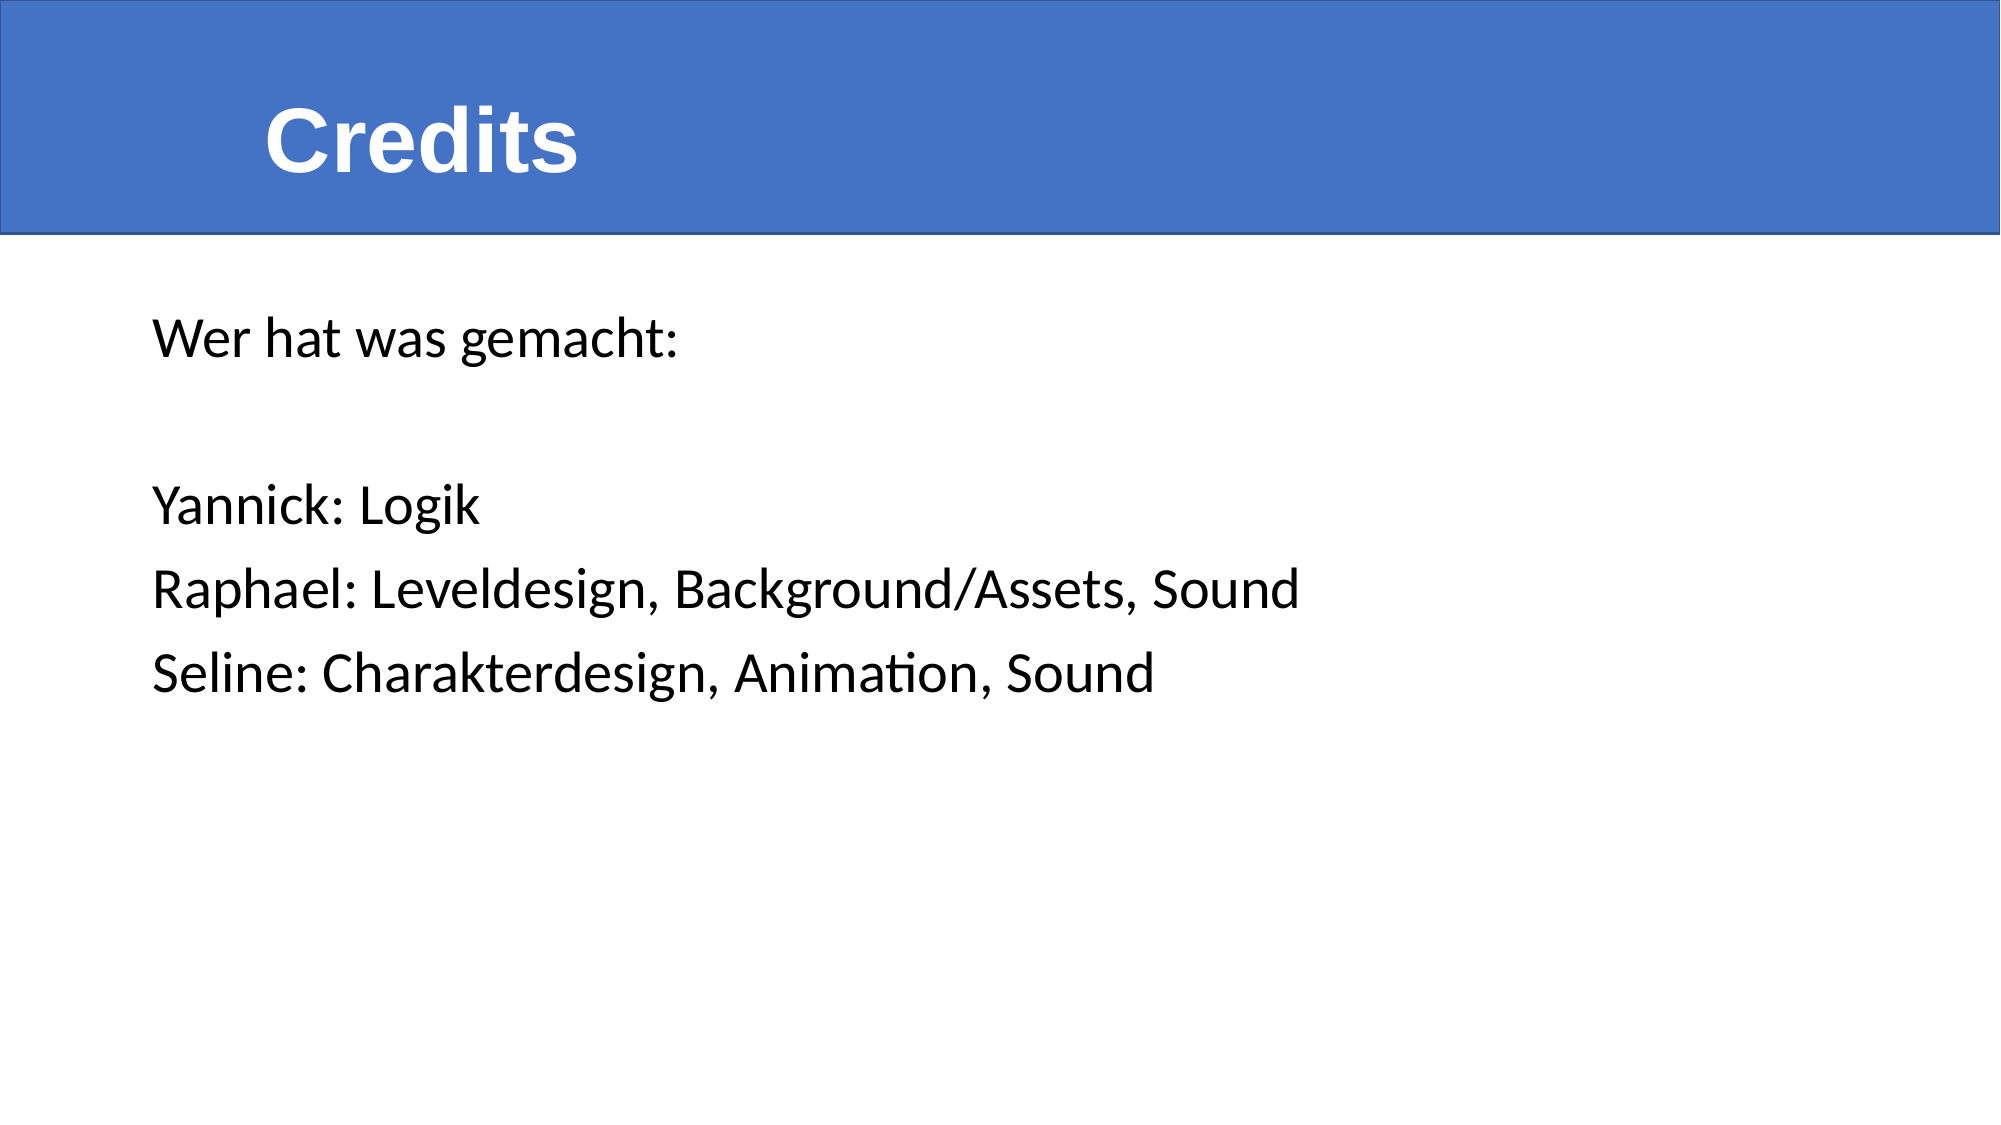

Credits
Wer hat was gemacht:

Yannick: Logik
Raphael: Leveldesign, Background/Assets, Sound
Seline: Charakterdesign, Animation, Sound